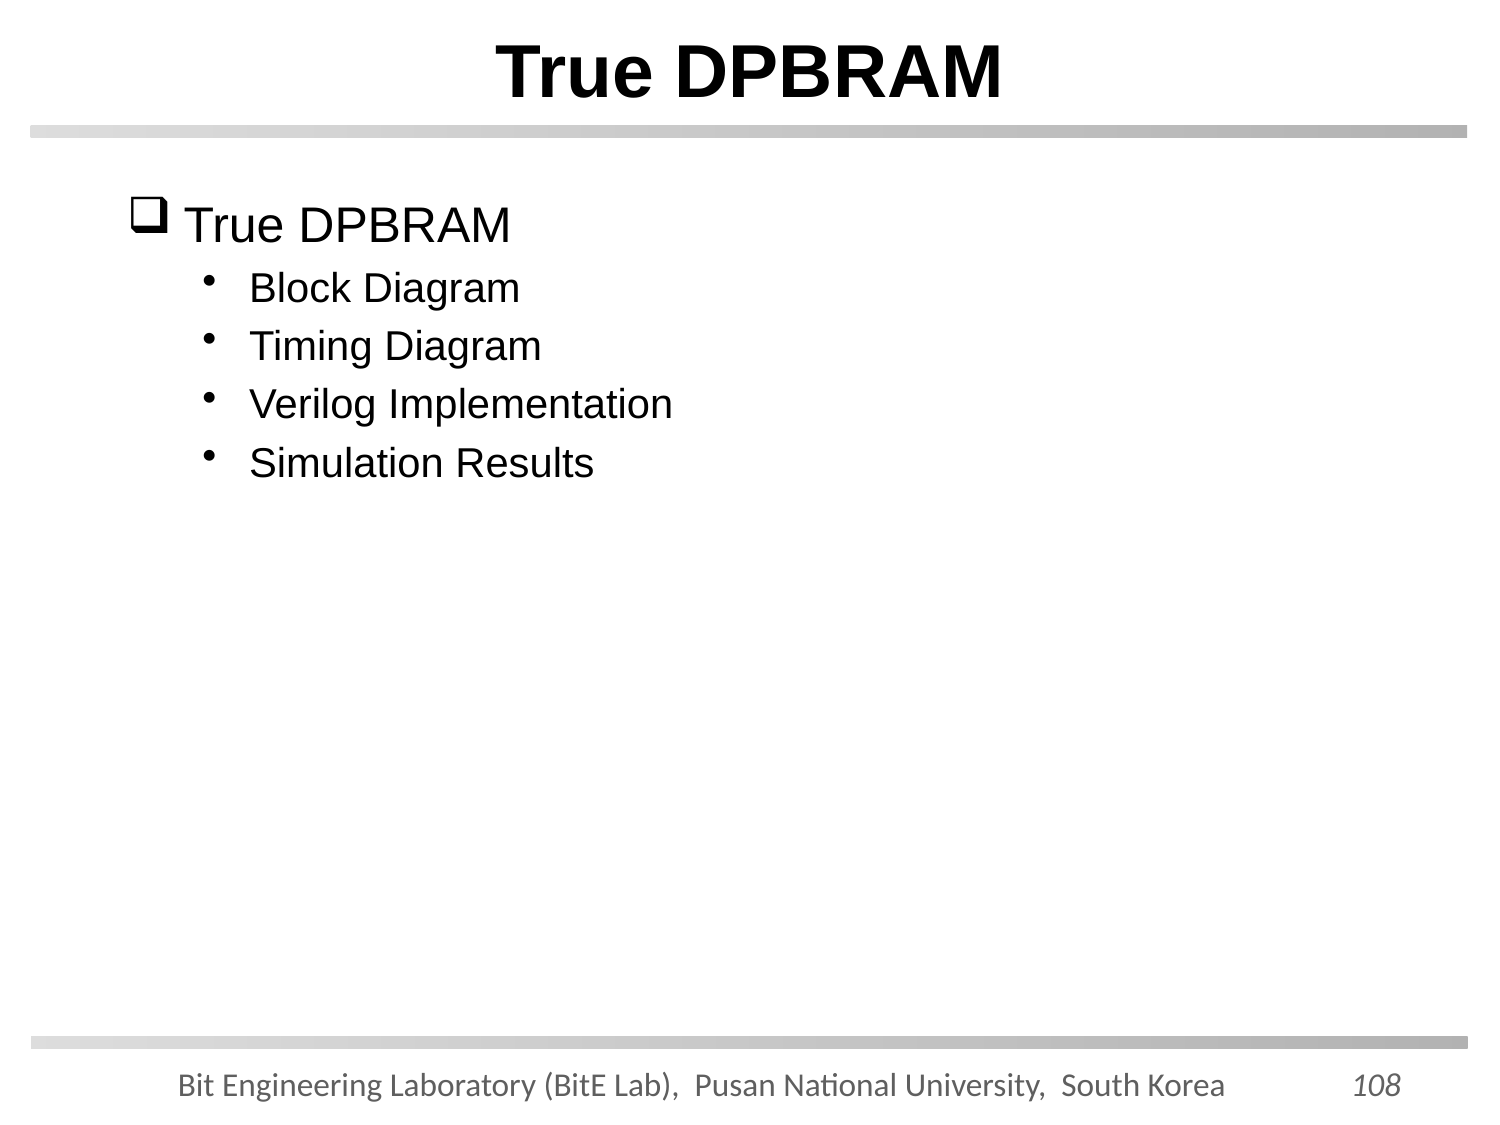

# True DPBRAM
True DPBRAM
Block Diagram
Timing Diagram
Verilog Implementation
Simulation Results